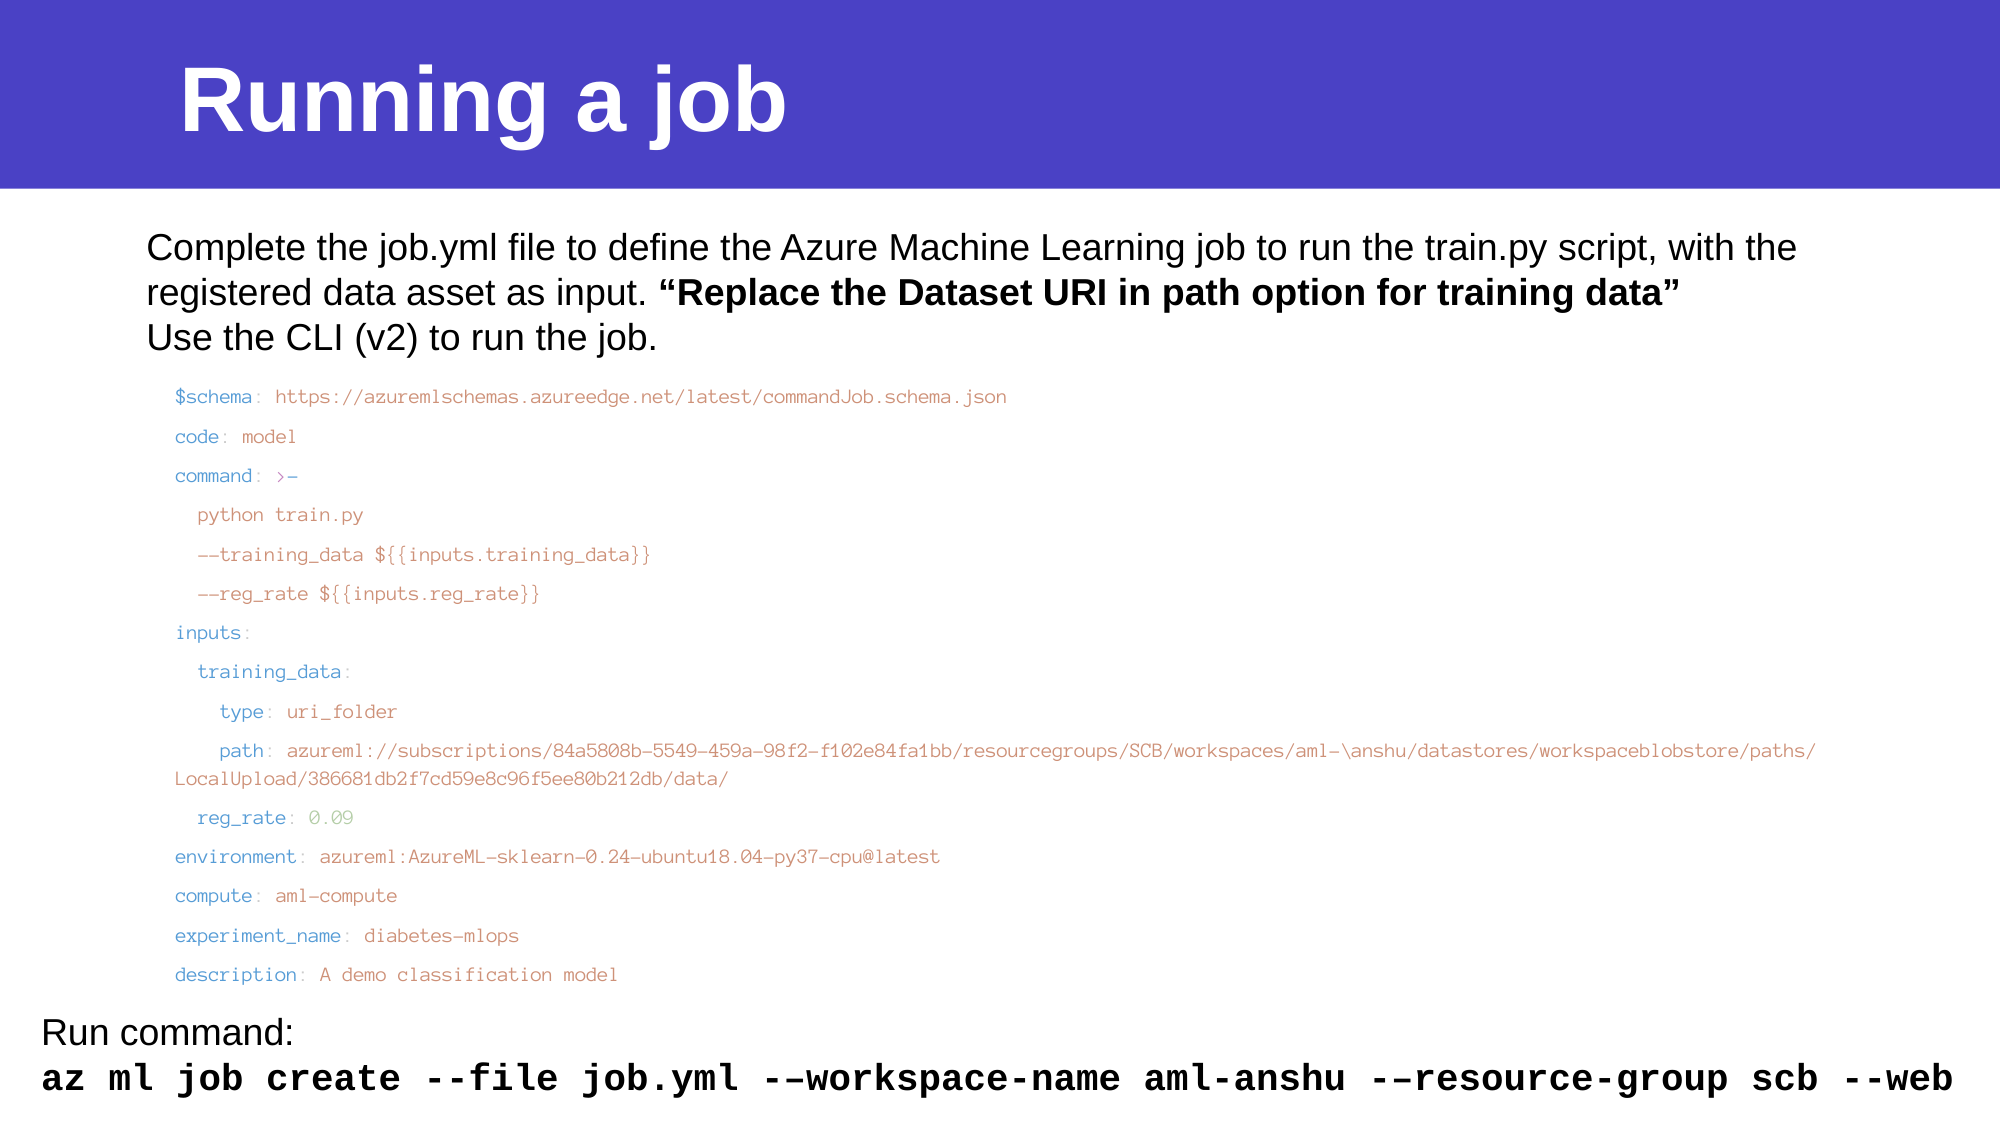

# Running a job
Complete the job.yml file to define the Azure Machine Learning job to run the train.py script, with the registered data asset as input. “Replace the Dataset URI in path option for training data”
Use the CLI (v2) to run the job.
$schema: https://azuremlschemas.azureedge.net/latest/commandJob.schema.json
code: model
command: >-
  python train.py
  --training_data ${{inputs.training_data}}
  --reg_rate ${{inputs.reg_rate}}
inputs:
  training_data:
    type: uri_folder
    path: azureml://subscriptions/84a5808b-5549-459a-98f2-f102e84fa1bb/resourcegroups/SCB/workspaces/aml-\anshu/datastores/workspaceblobstore/paths/LocalUpload/386681db2f7cd59e8c96f5ee80b212db/data/
  reg_rate: 0.09
environment: azureml:AzureML-sklearn-0.24-ubuntu18.04-py37-cpu@latest
compute: aml-compute
experiment_name: diabetes-mlops
description: A demo classification model
Run command:
az ml job create --file job.yml -–workspace-name aml-anshu -–resource-group scb --web